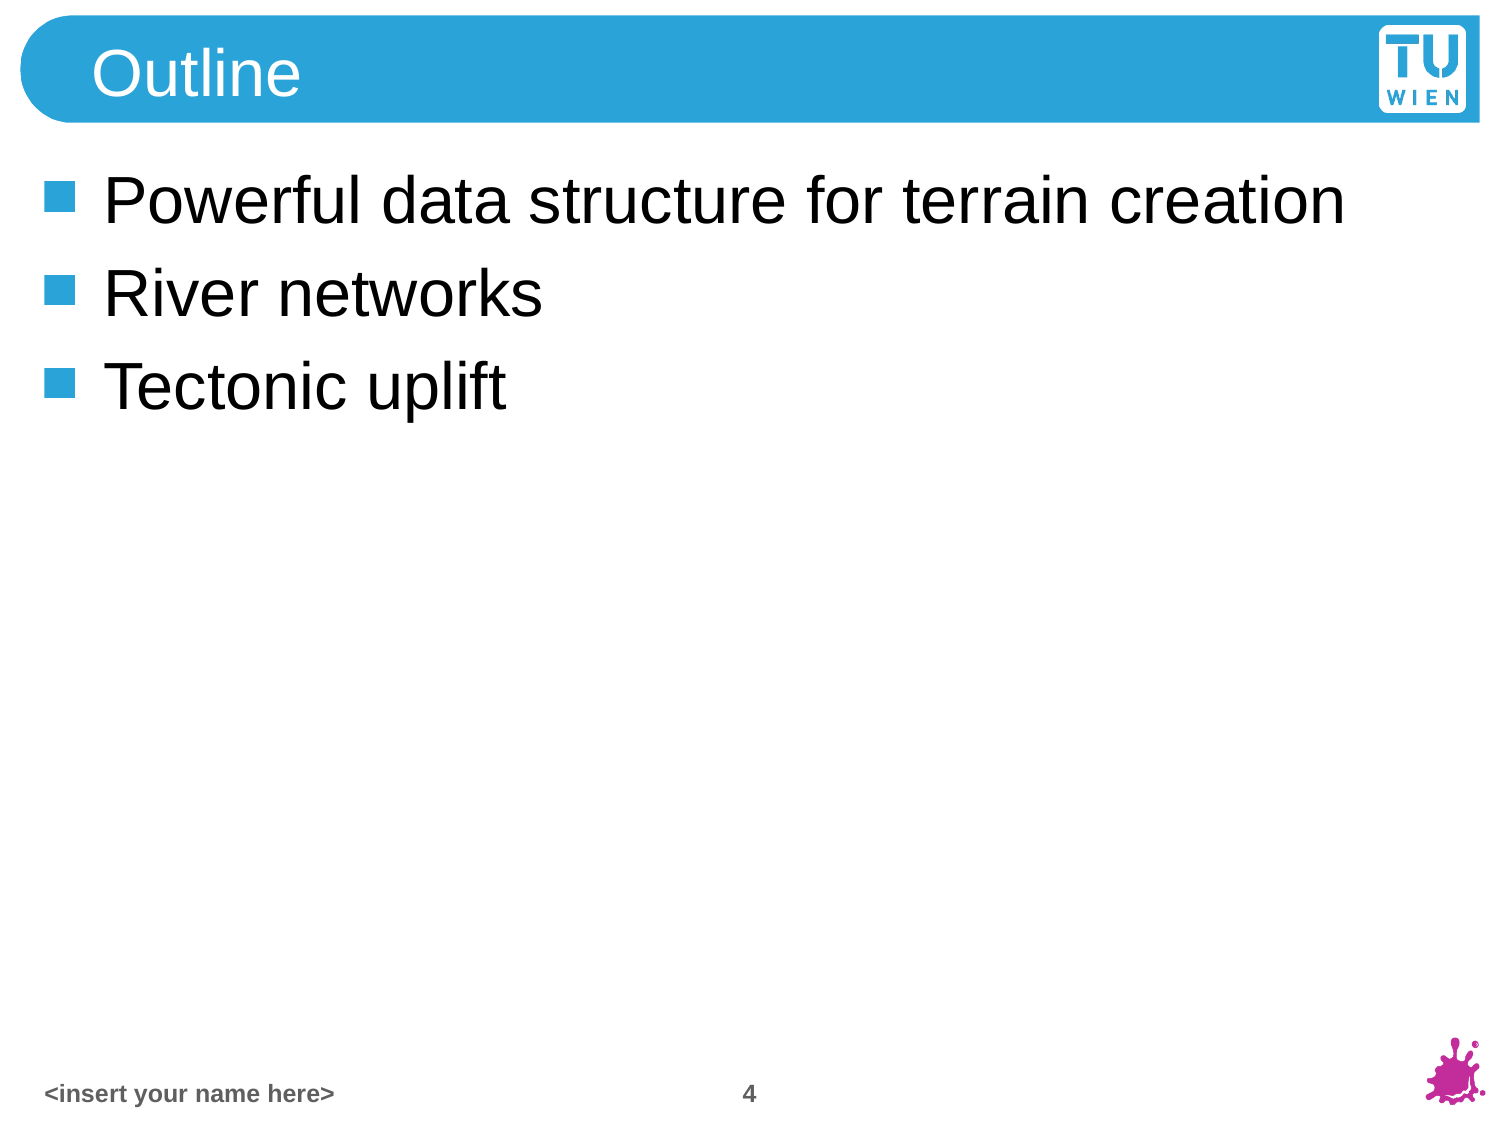

# Outline
Powerful data structure for terrain creation
River networks
Tectonic uplift
4
<insert your name here>